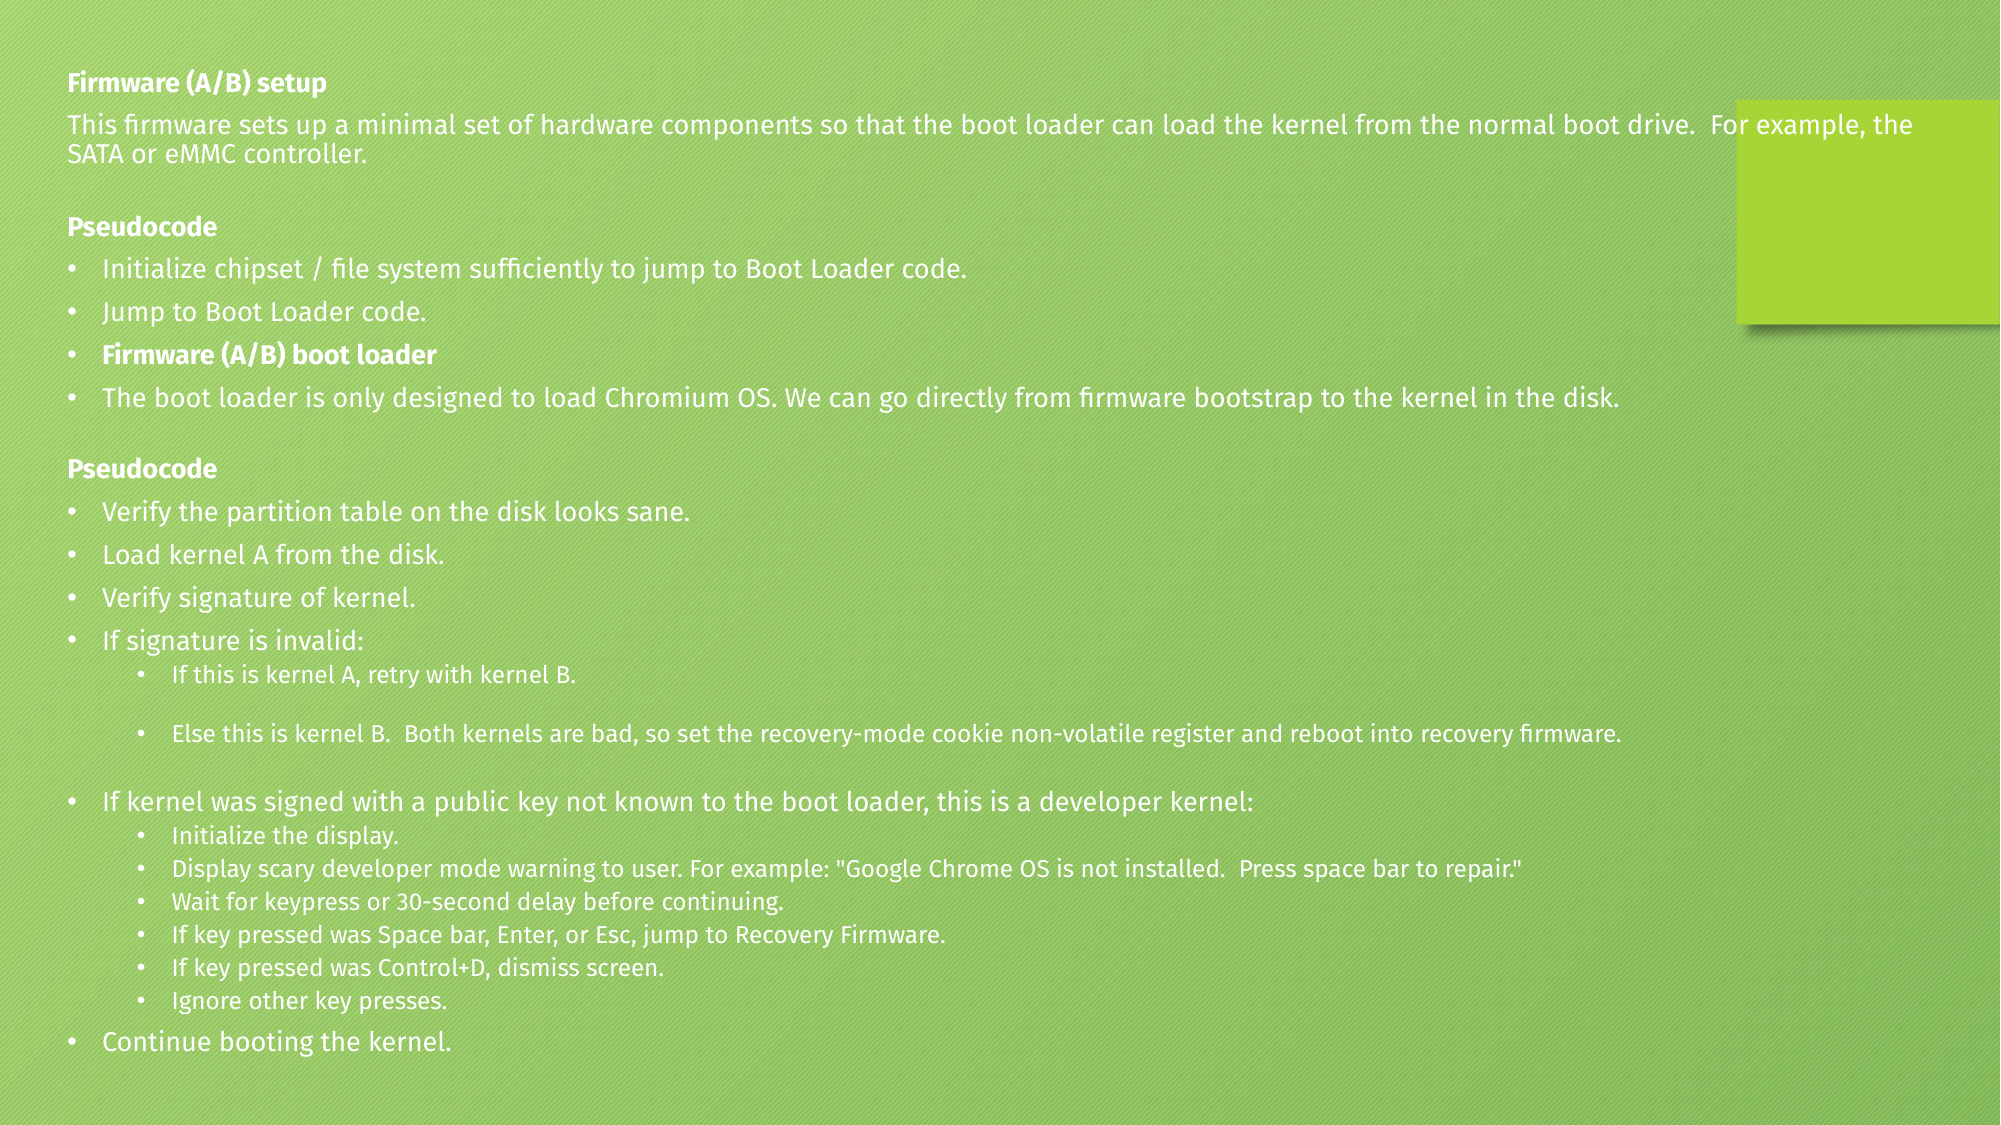

Firmware (A/B) setup
This firmware sets up a minimal set of hardware components so that the boot loader can load the kernel from the normal boot drive.  For example, the SATA or eMMC controller.
Pseudocode
Initialize chipset / file system sufficiently to jump to Boot Loader code.
Jump to Boot Loader code.
Firmware (A/B) boot loader
The boot loader is only designed to load Chromium OS. We can go directly from firmware bootstrap to the kernel in the disk.
Pseudocode
Verify the partition table on the disk looks sane.
Load kernel A from the disk.
Verify signature of kernel.
If signature is invalid:
If this is kernel A, retry with kernel B.
Else this is kernel B.  Both kernels are bad, so set the recovery-mode cookie non-volatile register and reboot into recovery firmware.
If kernel was signed with a public key not known to the boot loader, this is a developer kernel:
Initialize the display.
Display scary developer mode warning to user. For example: "Google Chrome OS is not installed.  Press space bar to repair."
Wait for keypress or 30-second delay before continuing.
If key pressed was Space bar, Enter, or Esc, jump to Recovery Firmware.
If key pressed was Control+D, dismiss screen.
Ignore other key presses.
Continue booting the kernel.